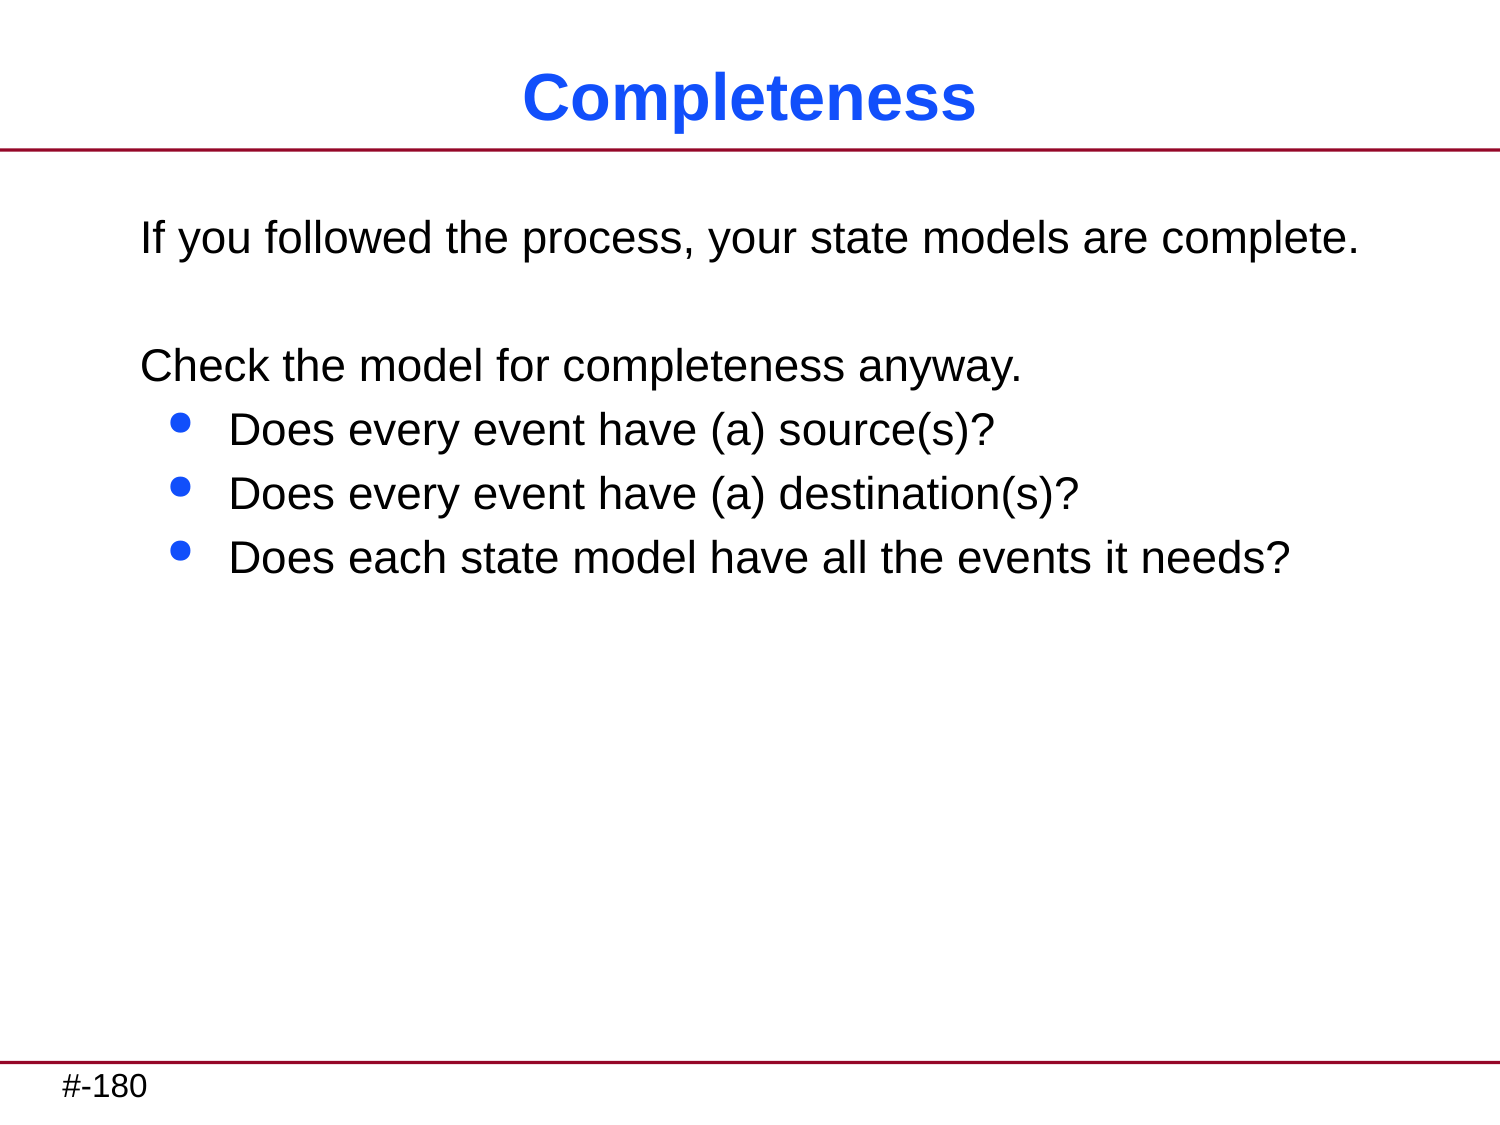

# Completeness
If you followed the process, your state models are complete.

Check the model for completeness anyway.
Does every event have (a) source(s)?
Does every event have (a) destination(s)?
Does each state model have all the events it needs?